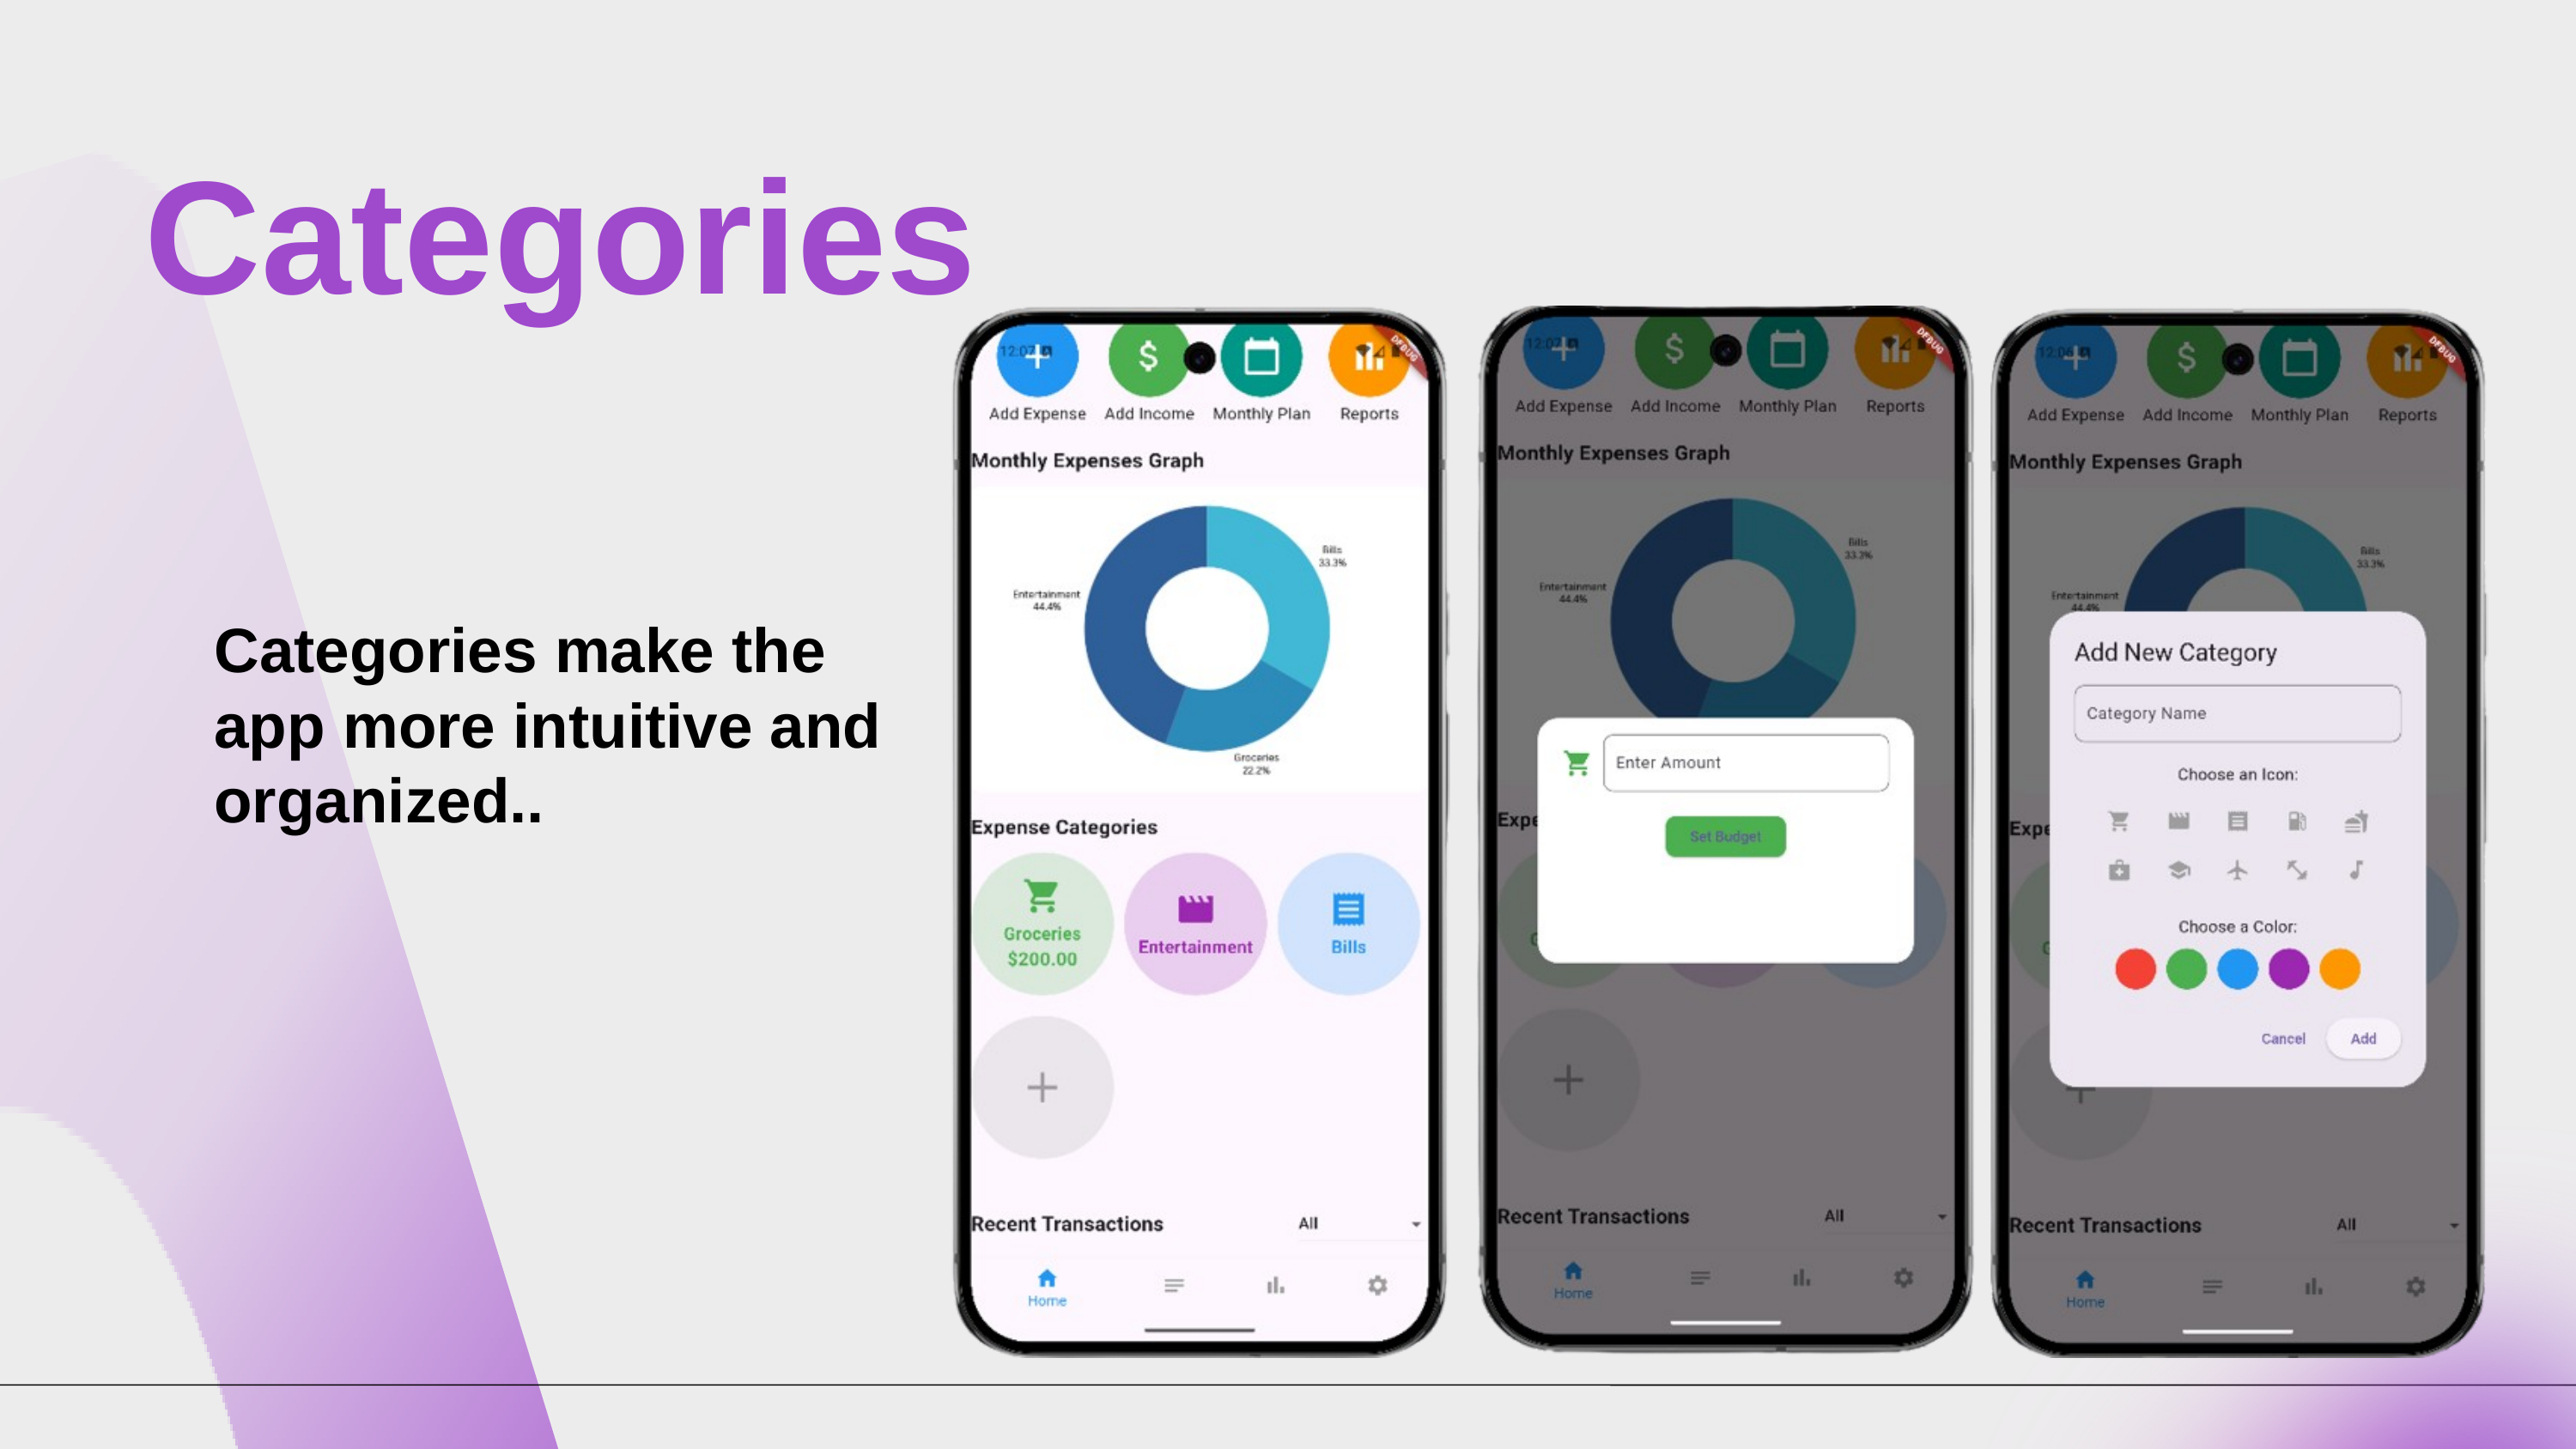

Categories

Categories make the app more intuitive and organized..